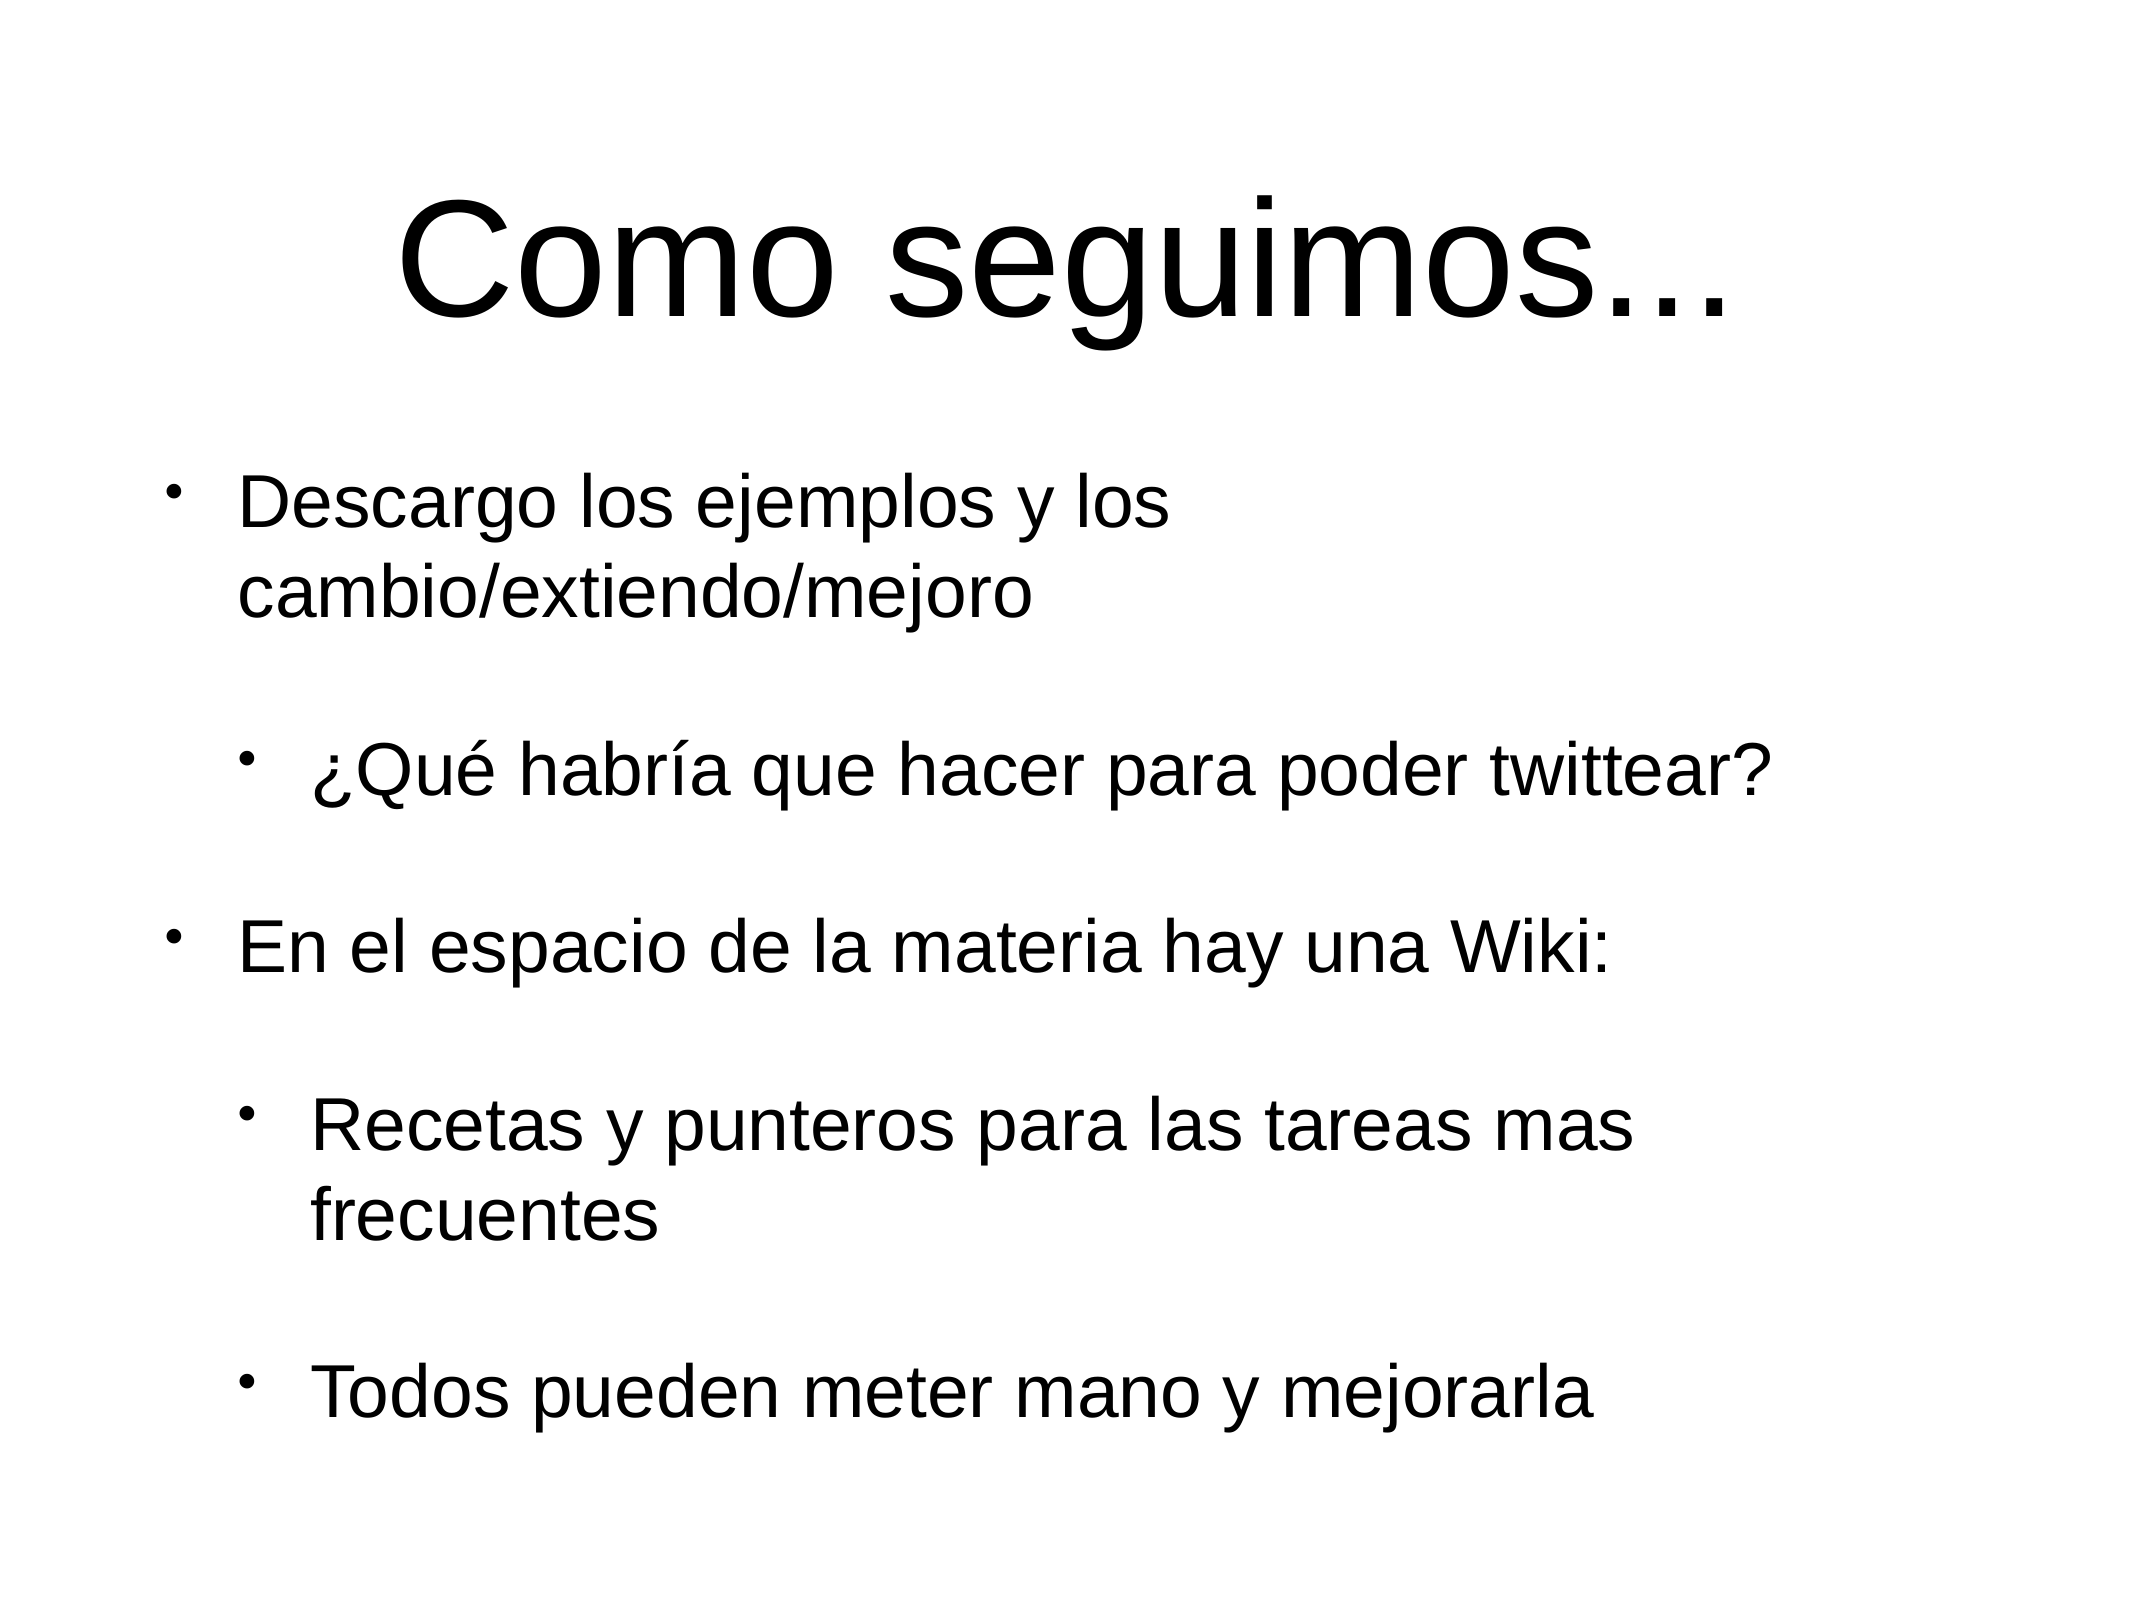

# Como seguimos...
Descargo los ejemplos y los cambio/extiendo/mejoro
¿Qué habría que hacer para poder twittear?
En el espacio de la materia hay una Wiki:
Recetas y punteros para las tareas mas frecuentes
Todos pueden meter mano y mejorarla